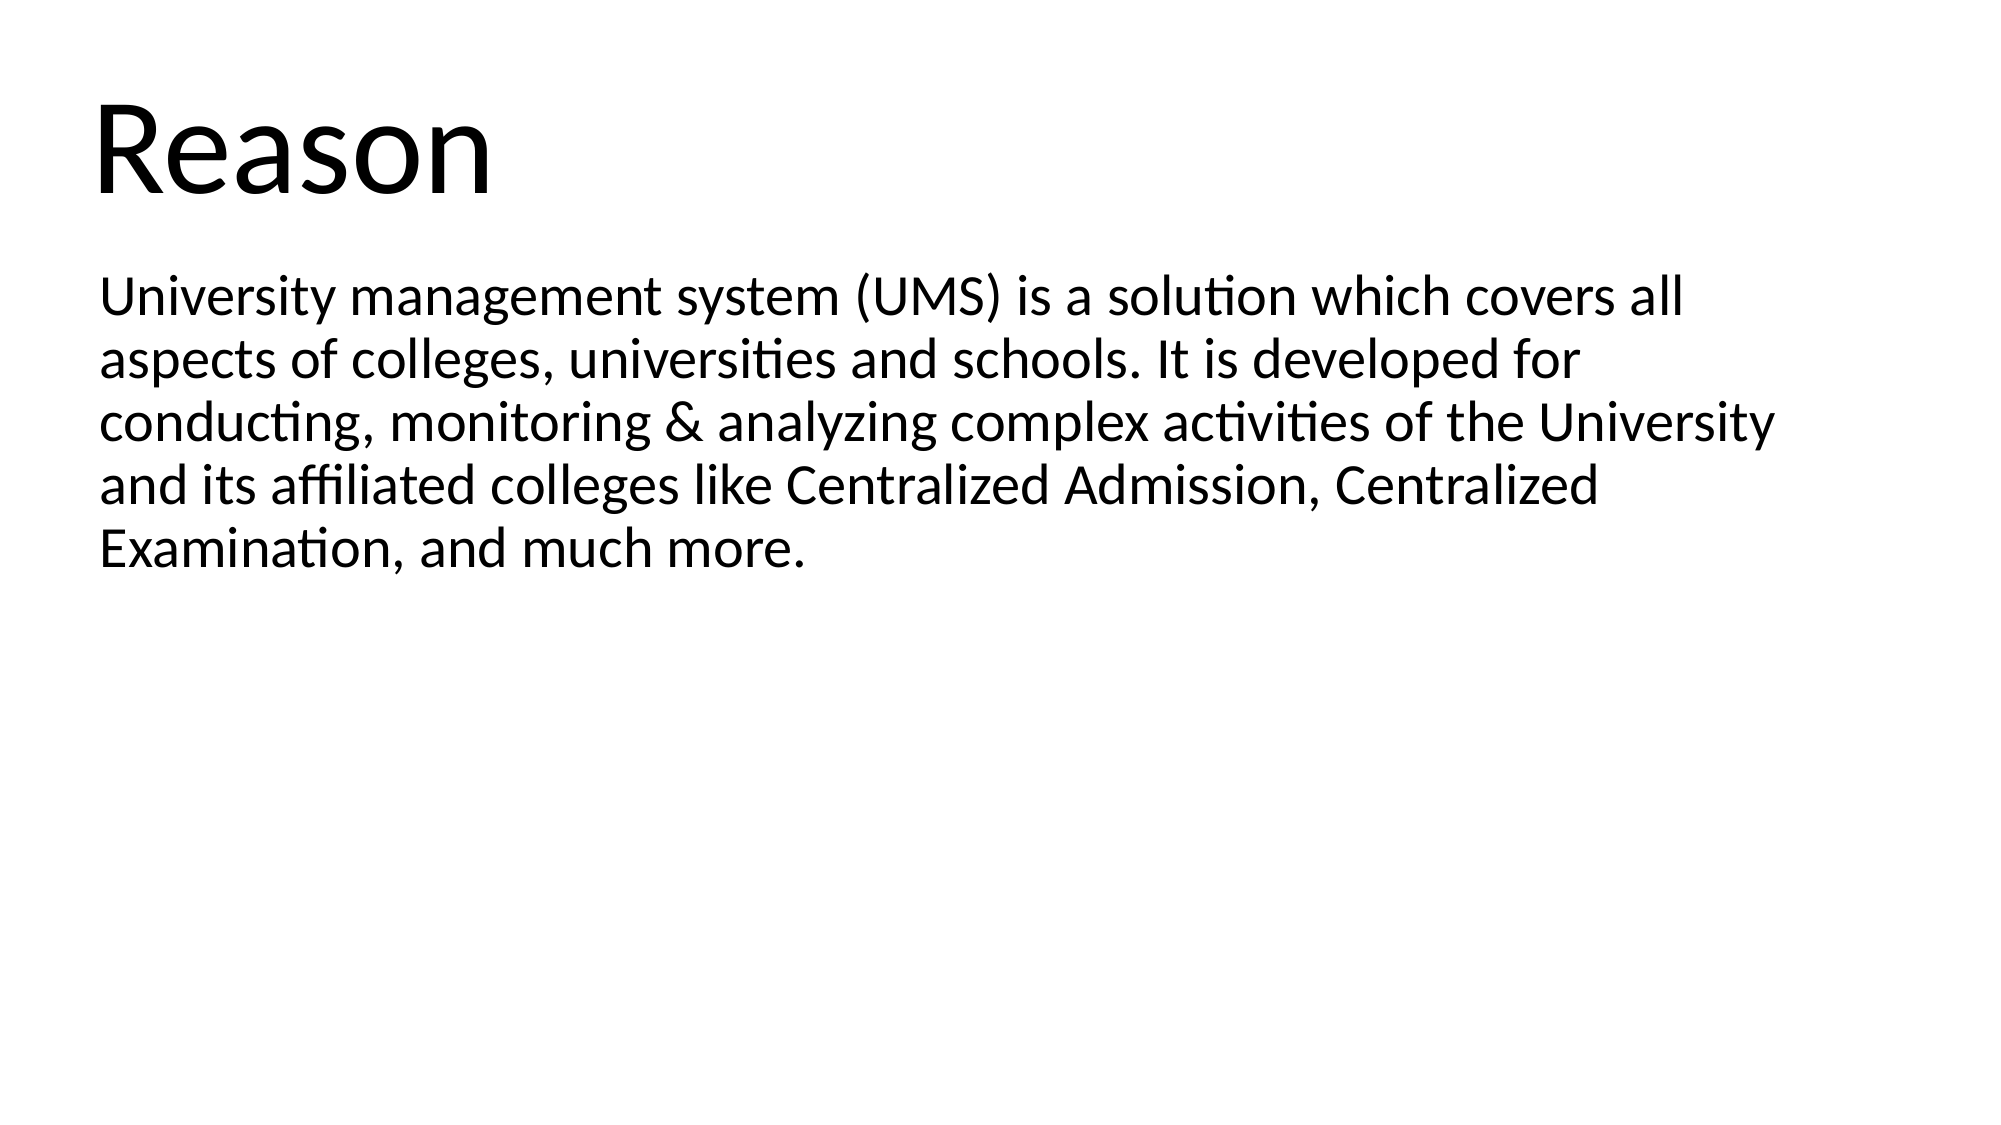

# Reason
University management system (UMS) is a solution which covers all aspects of colleges, universities and schools. It is developed for conducting, monitoring & analyzing complex activities of the University and its affiliated colleges like Centralized Admission, Centralized Examination, and much more.